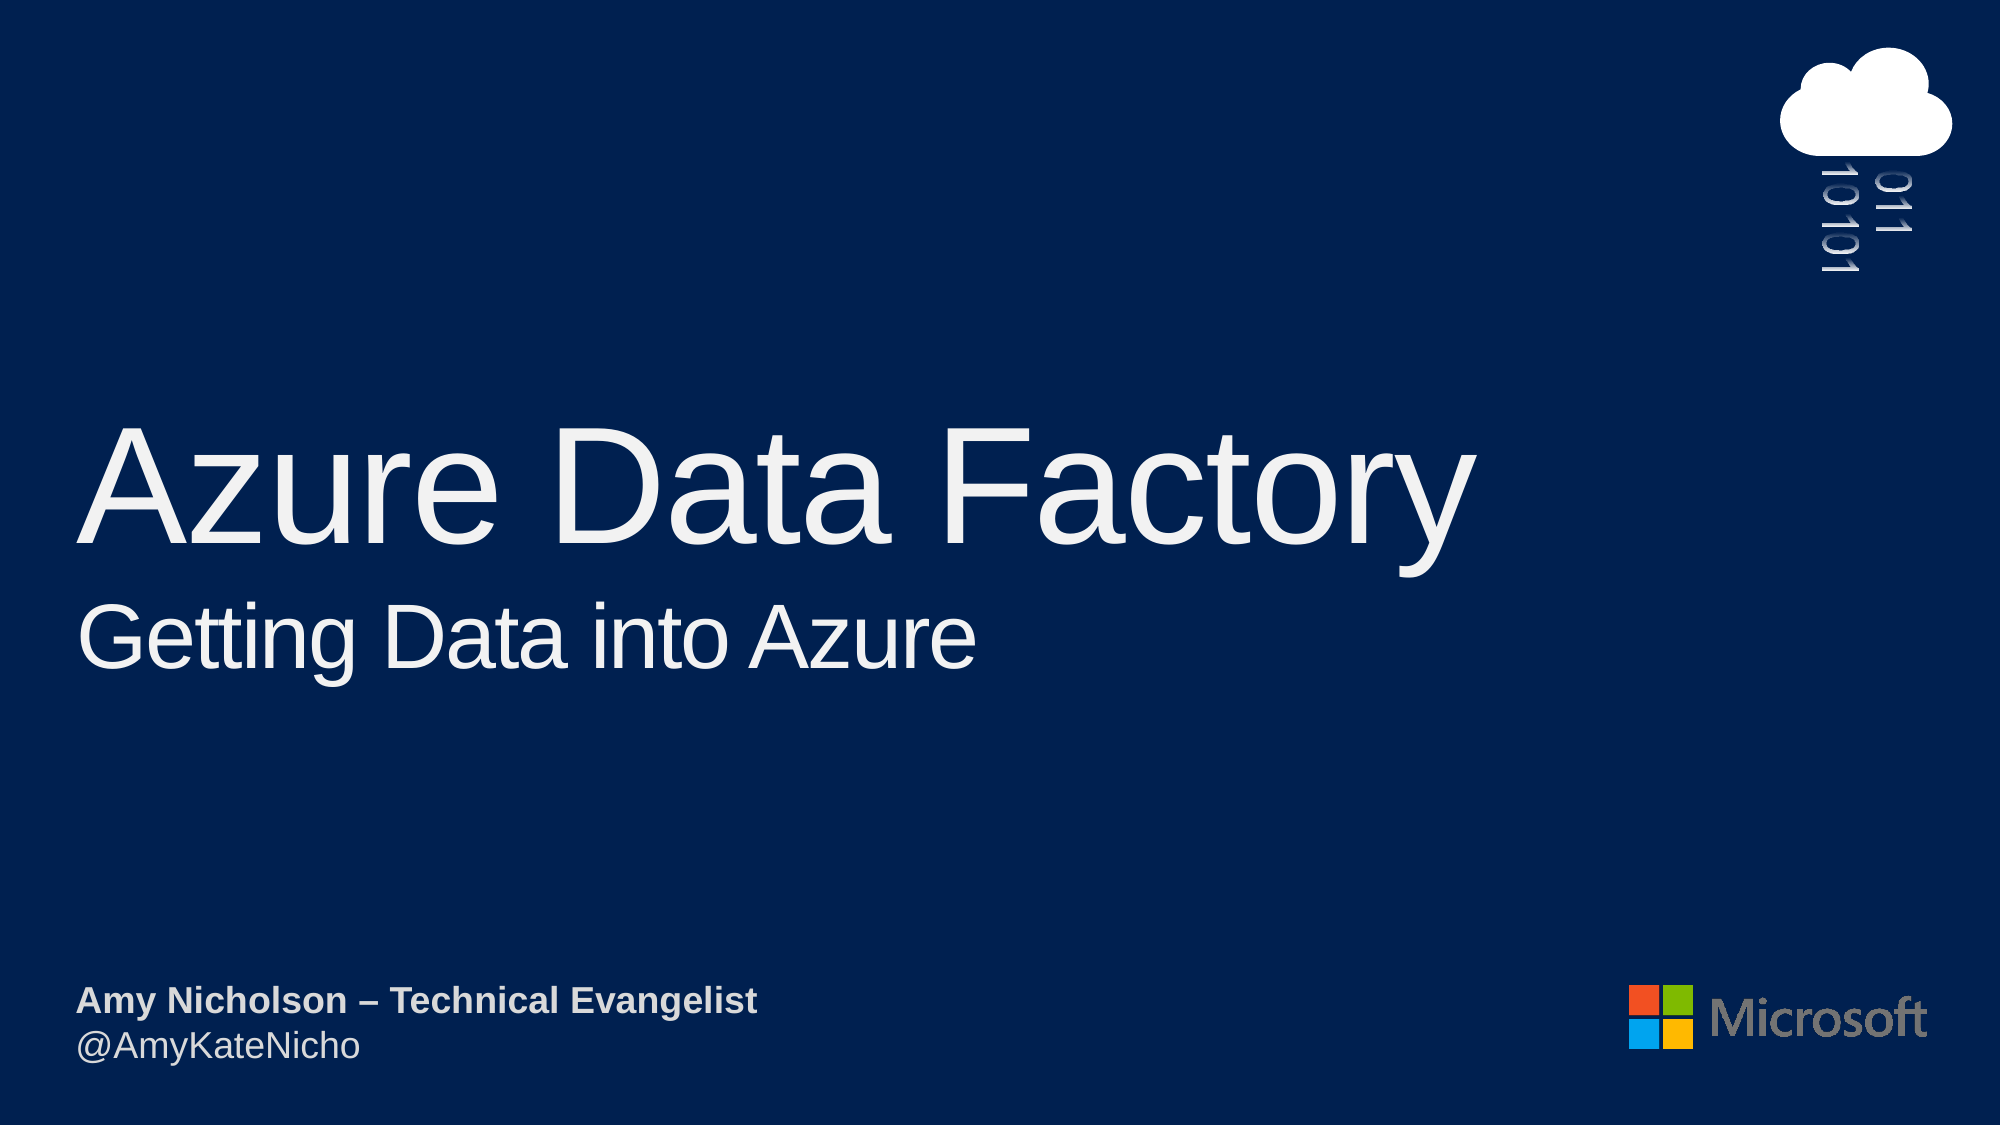

# Azure Data Factory Getting Data into Azure
Amy Nicholson – Technical Evangelist
@AmyKateNicho